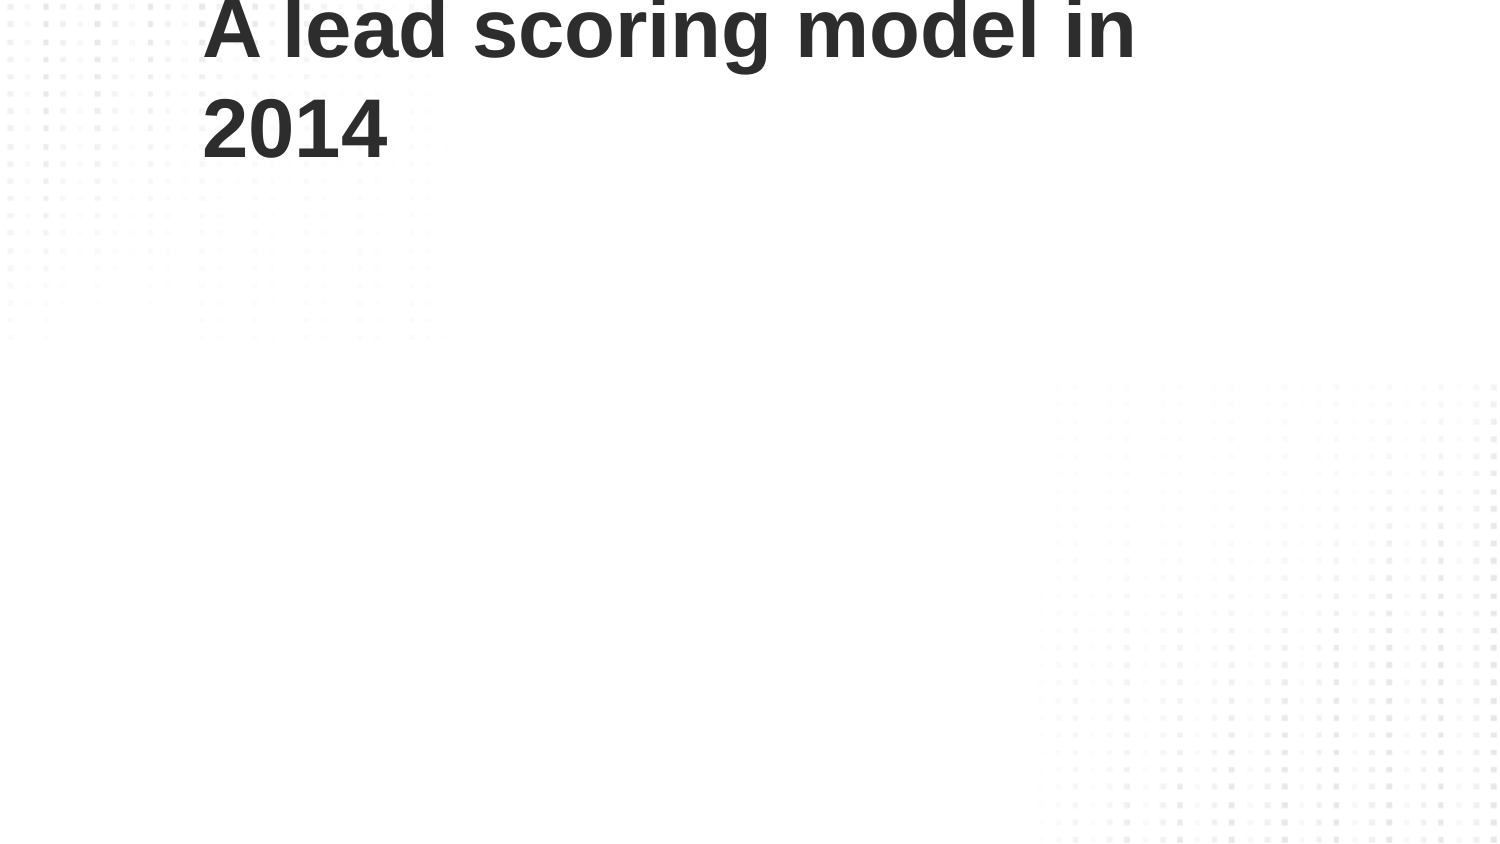

# A lead scoring model in 2014